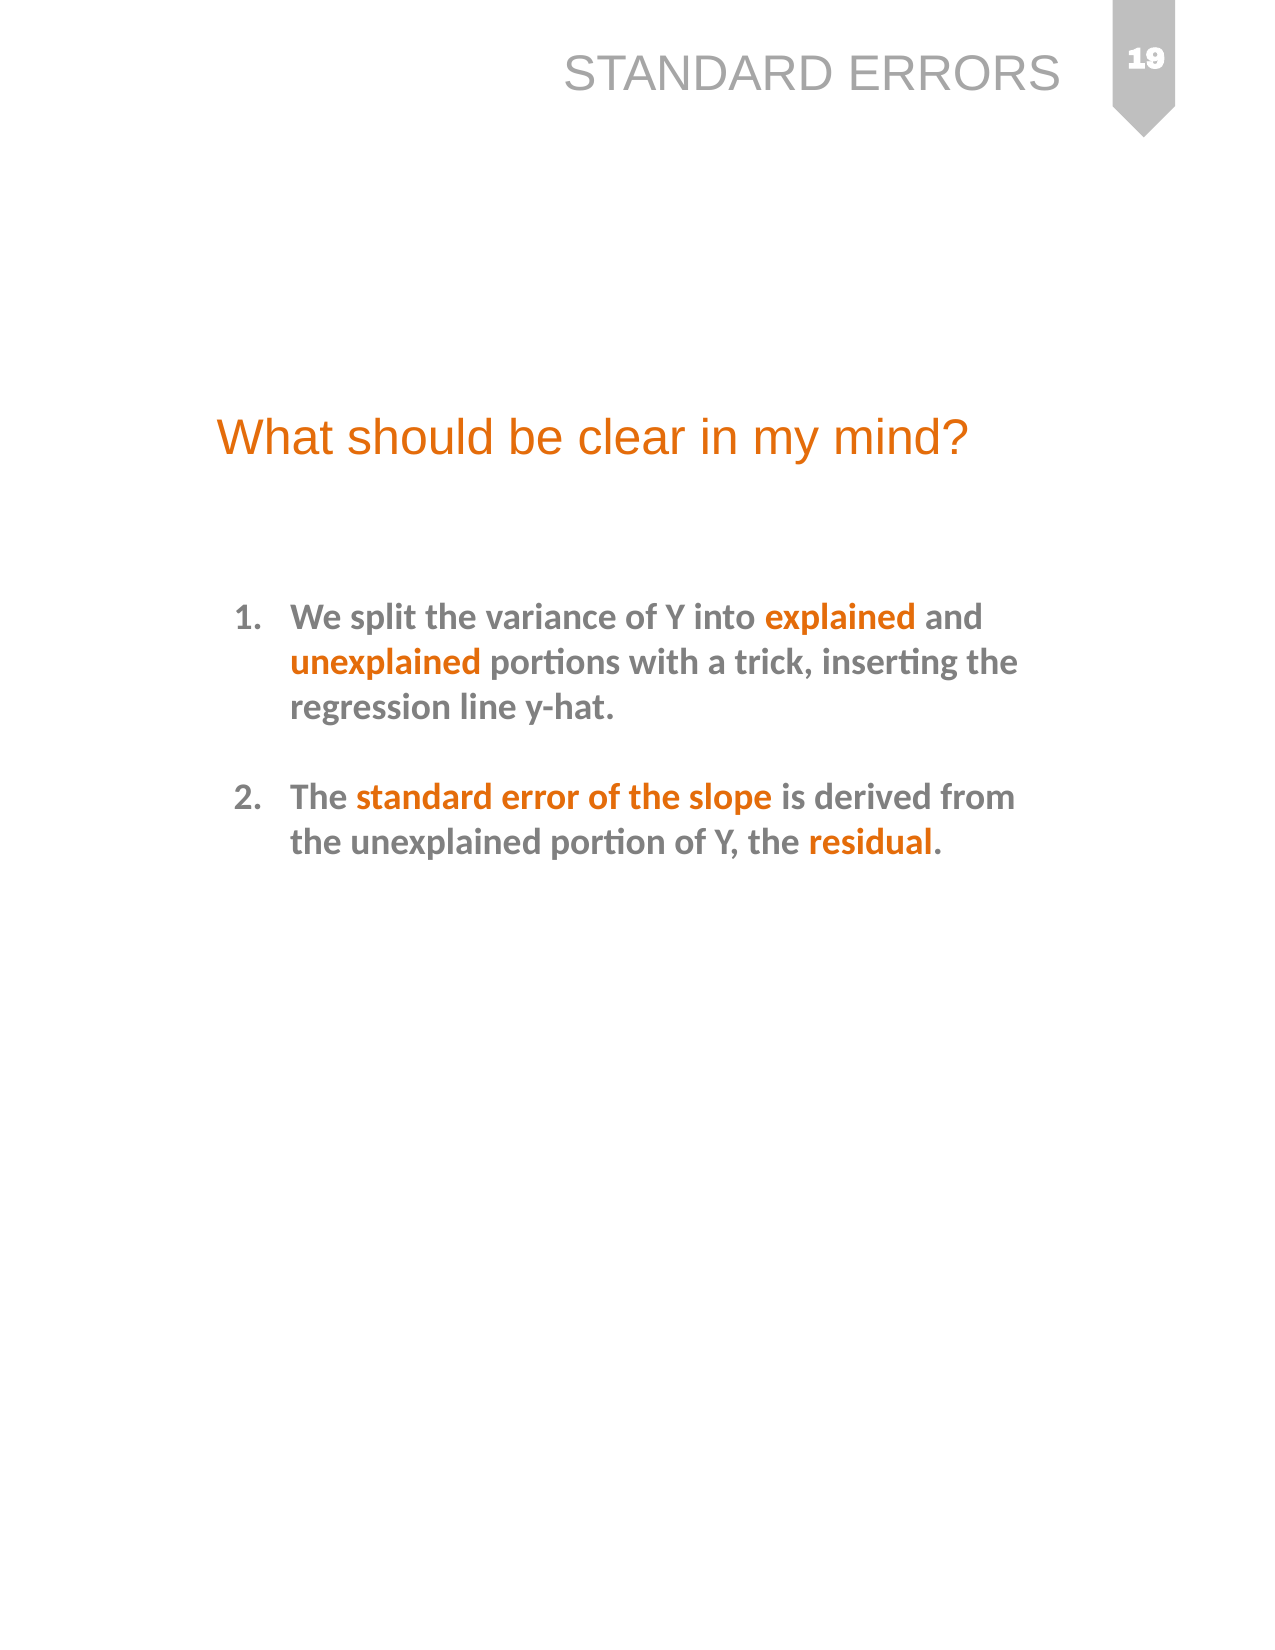

19
What should be clear in my mind?
We split the variance of Y into explained and unexplained portions with a trick, inserting the regression line y-hat.
The standard error of the slope is derived from the unexplained portion of Y, the residual.